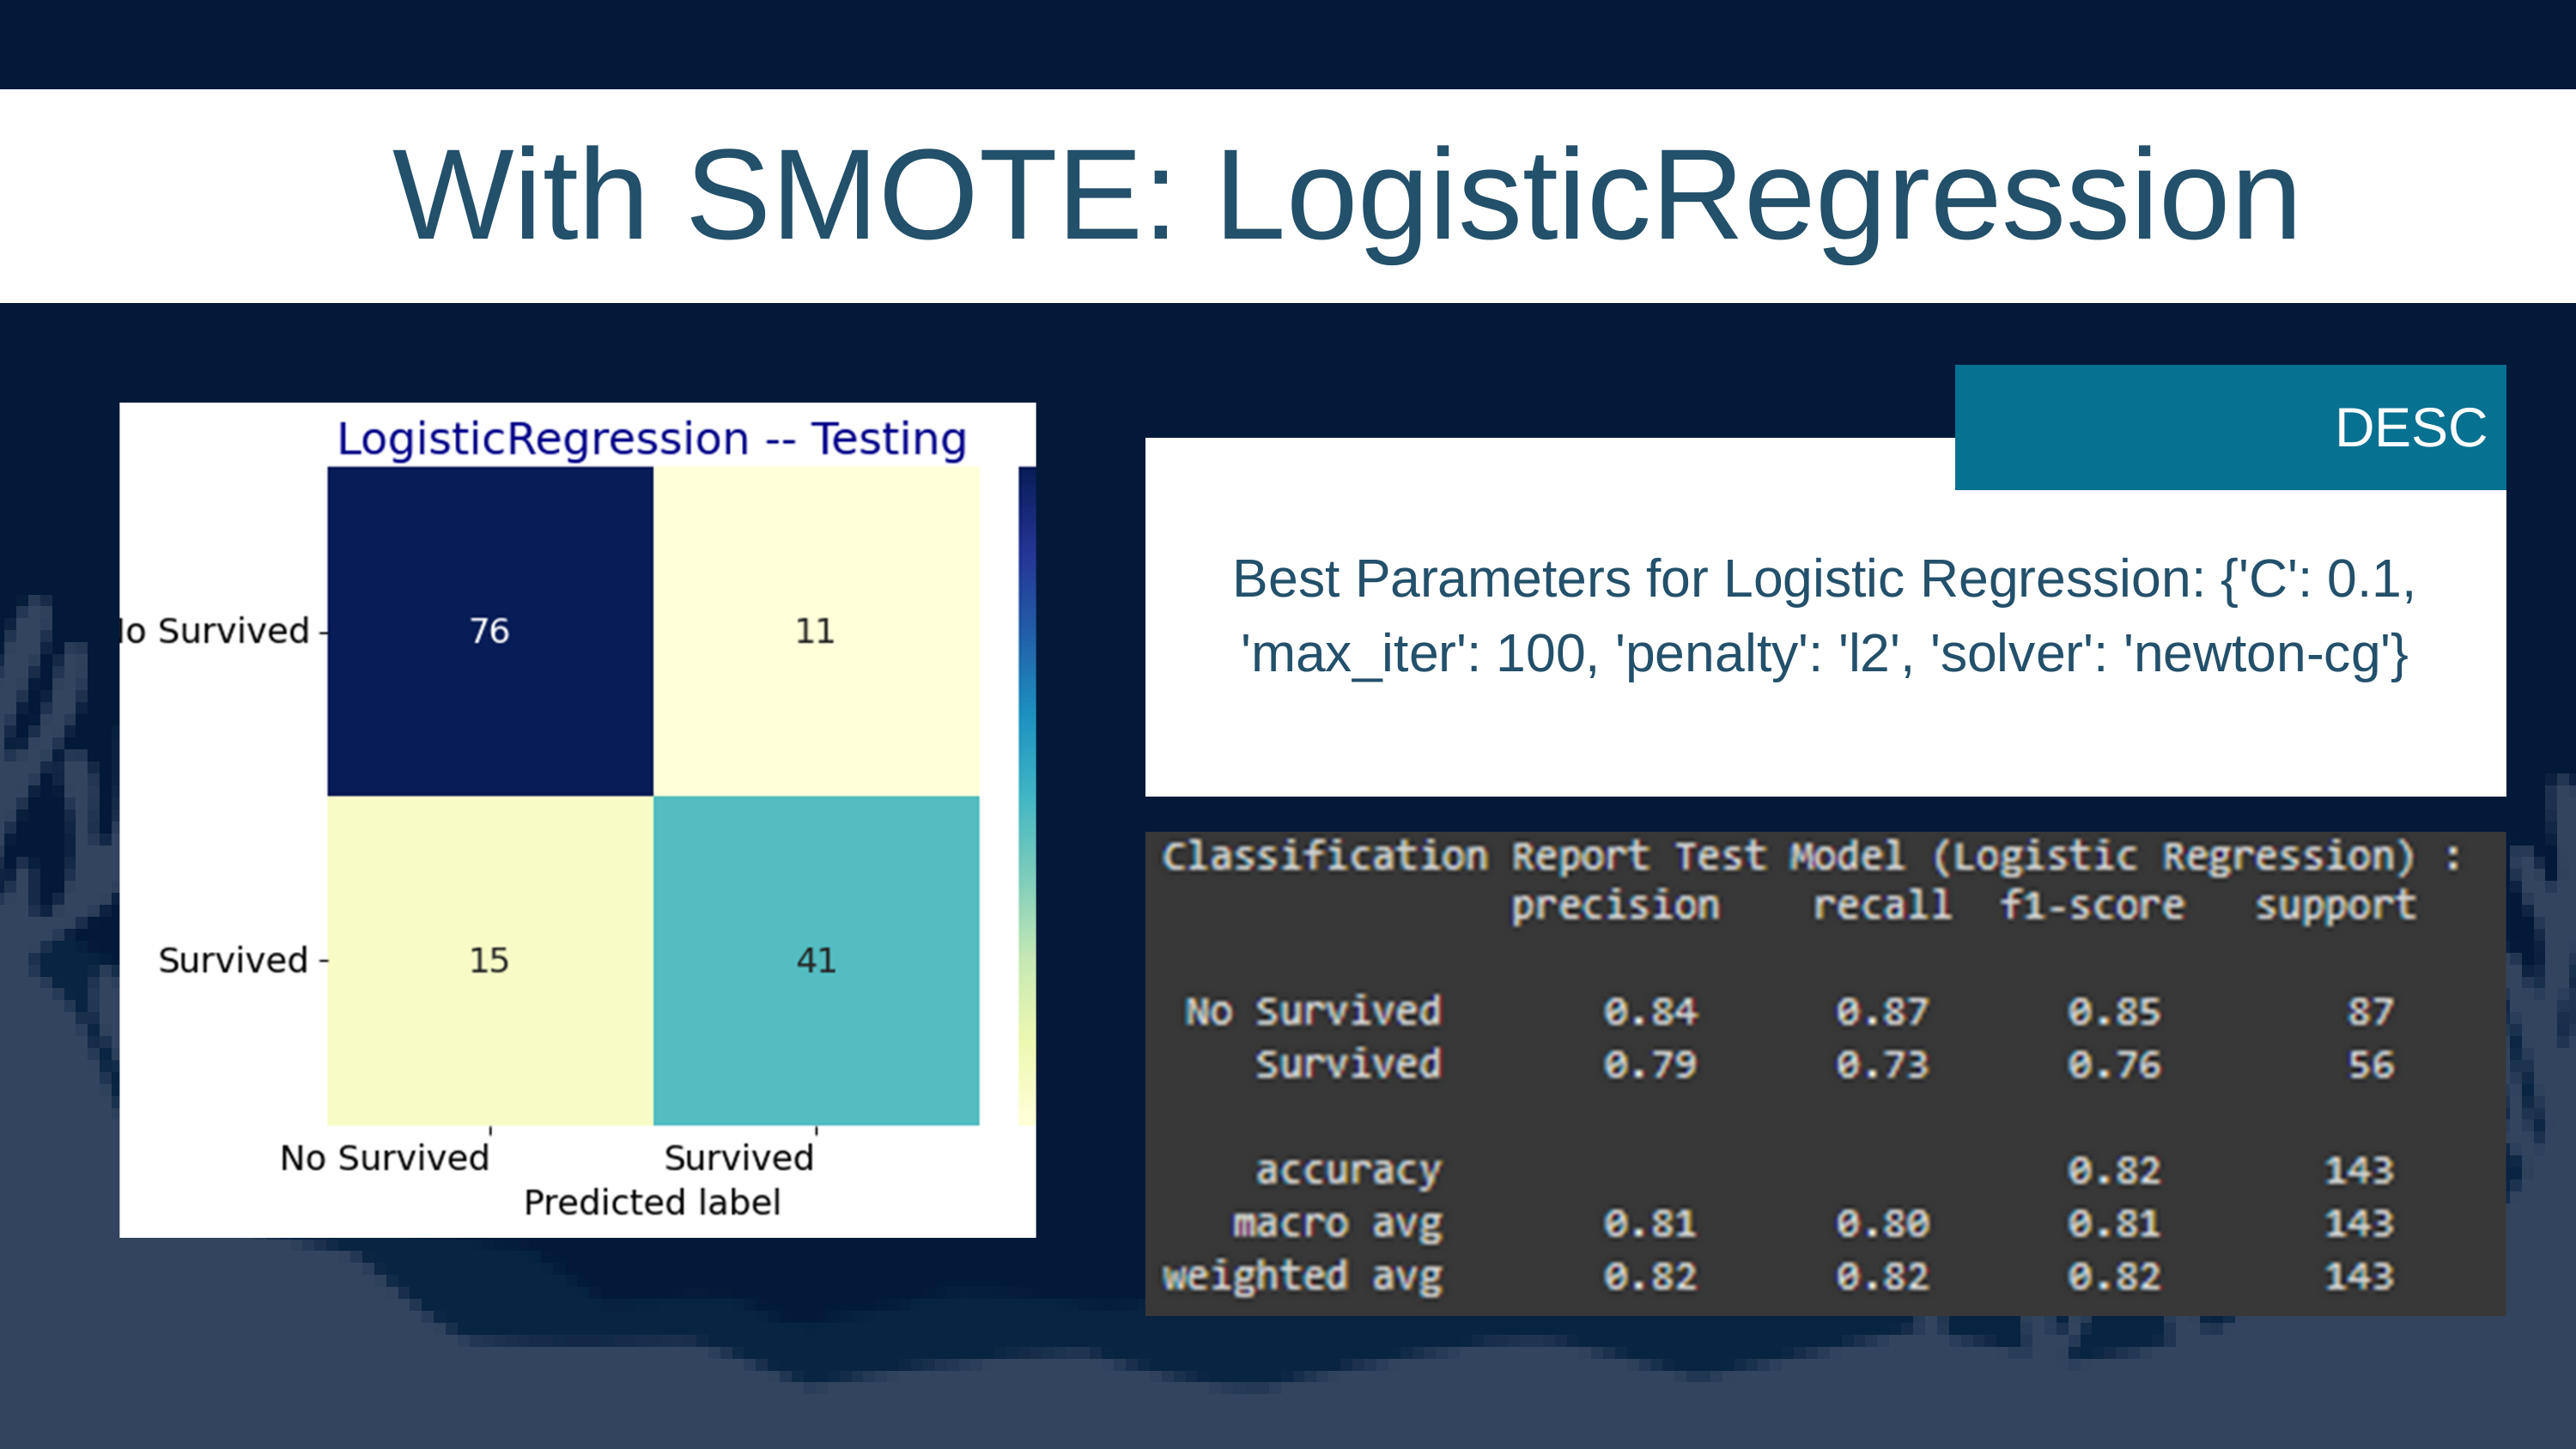

With SMOTE: LogisticRegression

DESC

Best Parameters for Logistic Regression: {'C': 0.1, 'max_iter': 100, 'penalty': 'l2', 'solver': 'newton-cg'}